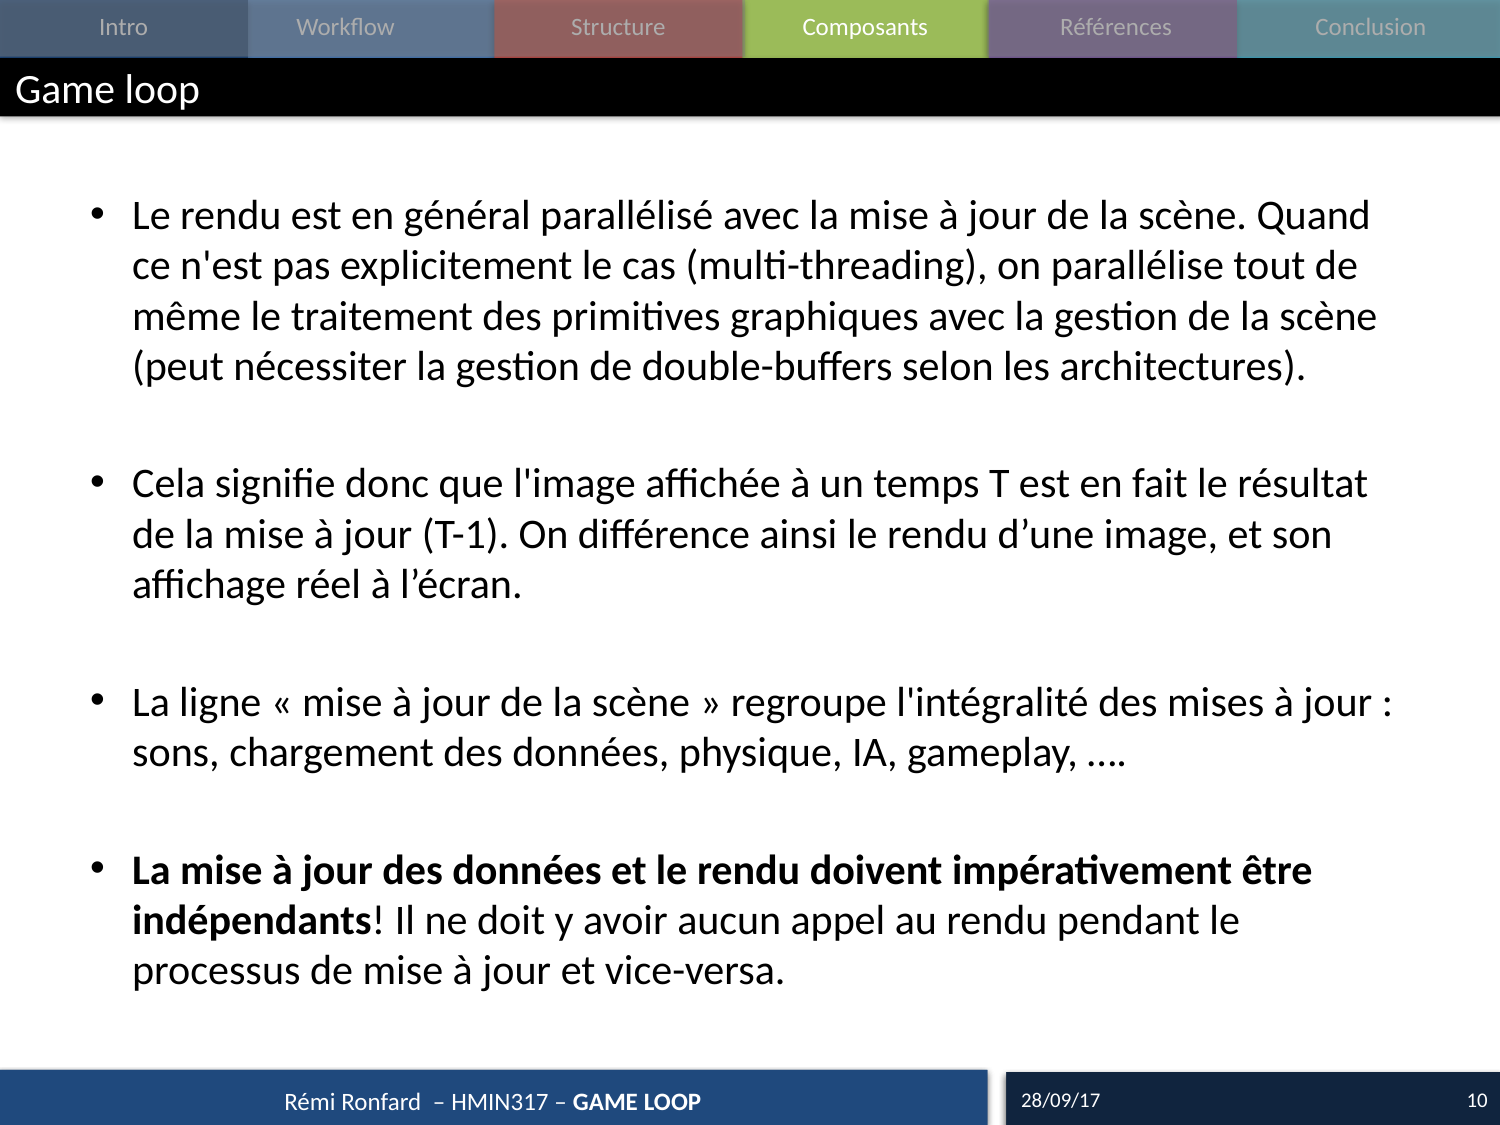

# Game loop
Le rendu est en général parallélisé avec la mise à jour de la scène. Quand ce n'est pas explicitement le cas (multi-threading), on parallélise tout de même le traitement des primitives graphiques avec la gestion de la scène (peut nécessiter la gestion de double-buffers selon les architectures).

Cela signifie donc que l'image affichée à un temps T est en fait le résultat de la mise à jour (T-1). On différence ainsi le rendu d’une image, et son affichage réel à l’écran.

La ligne « mise à jour de la scène » regroupe l'intégralité des mises à jour : sons, chargement des données, physique, IA, gameplay, ….

La mise à jour des données et le rendu doivent impérativement être indépendants! Il ne doit y avoir aucun appel au rendu pendant le processus de mise à jour et vice-versa.

28/09/17
10
Rémi Ronfard  – HMIN317 – GAME LOOP